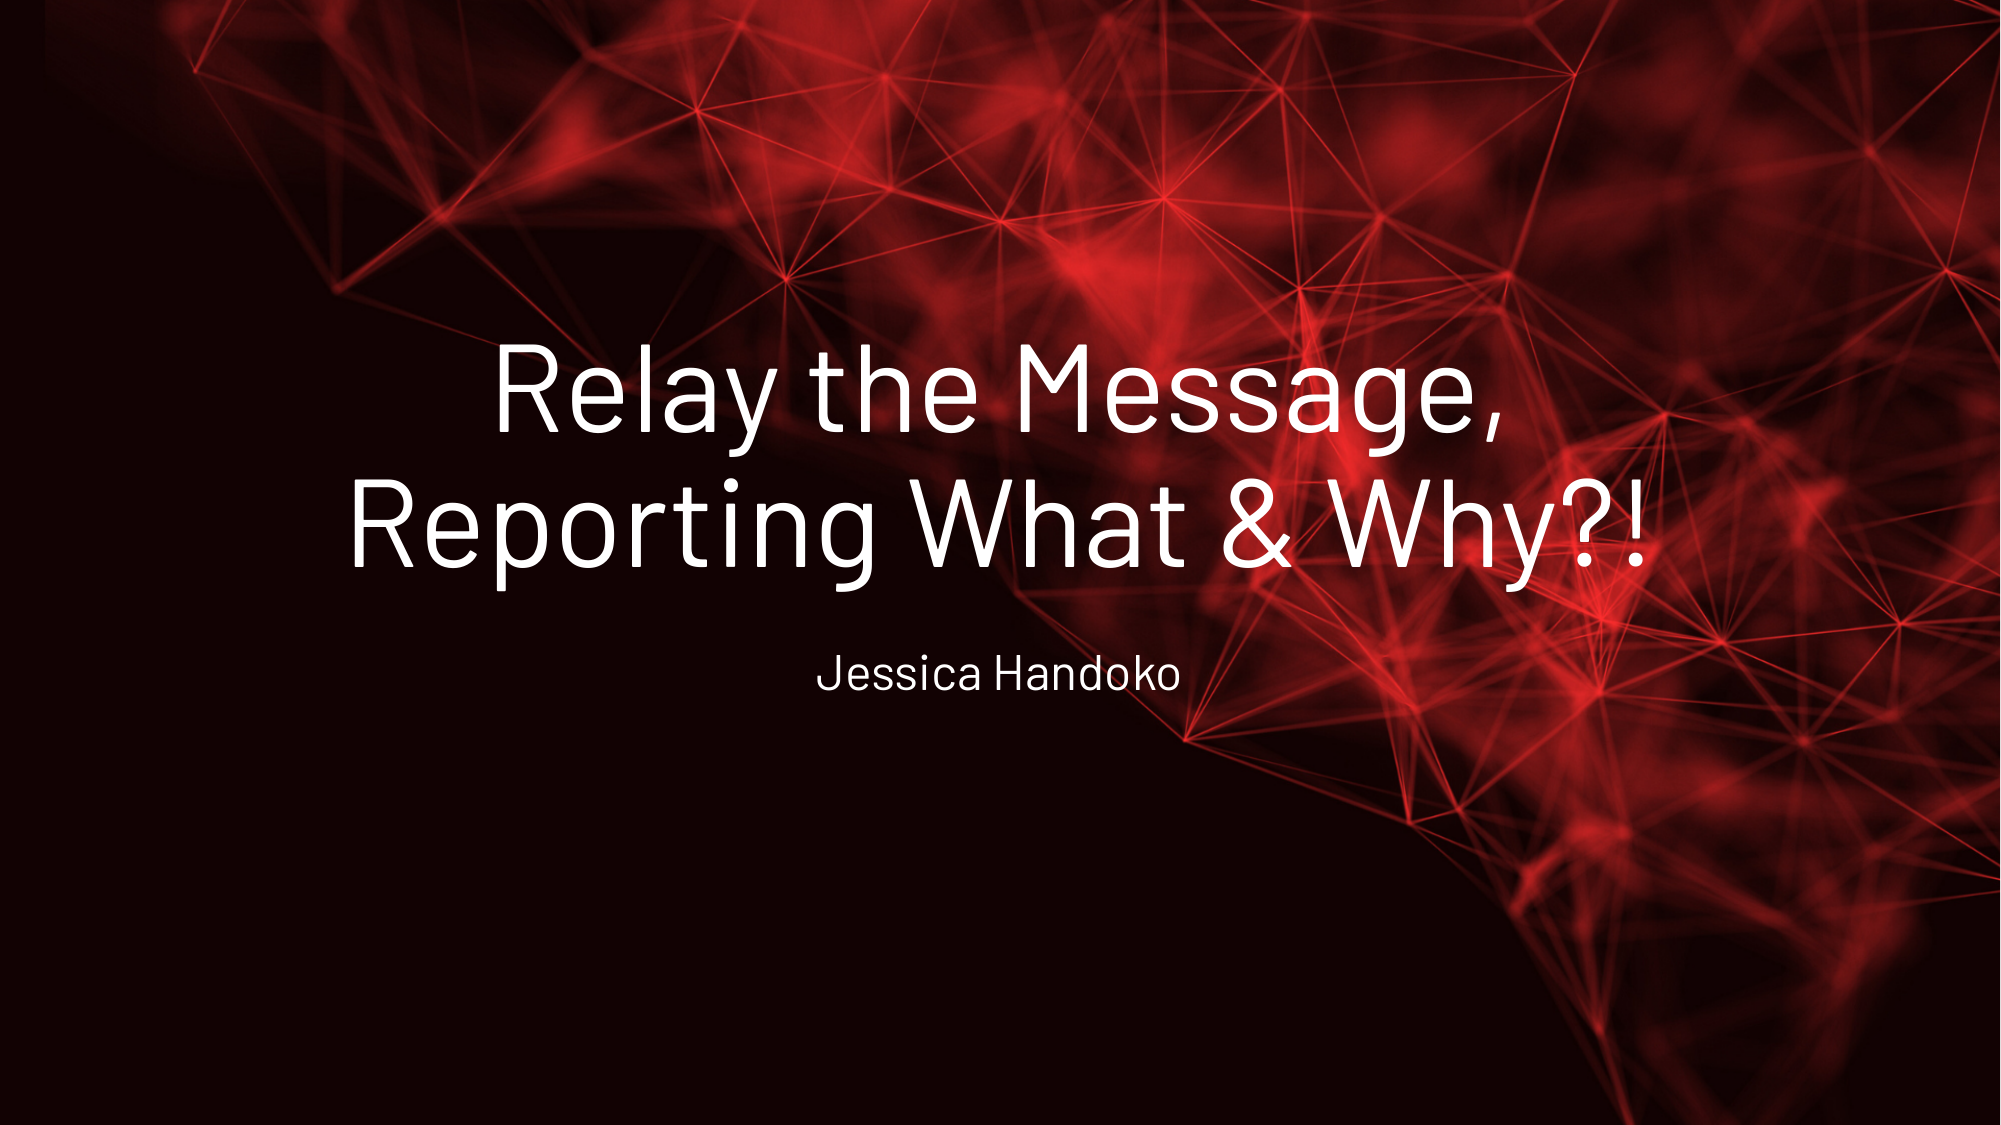

# Relay the Message, Reporting What & Why?!
Jessica Handoko